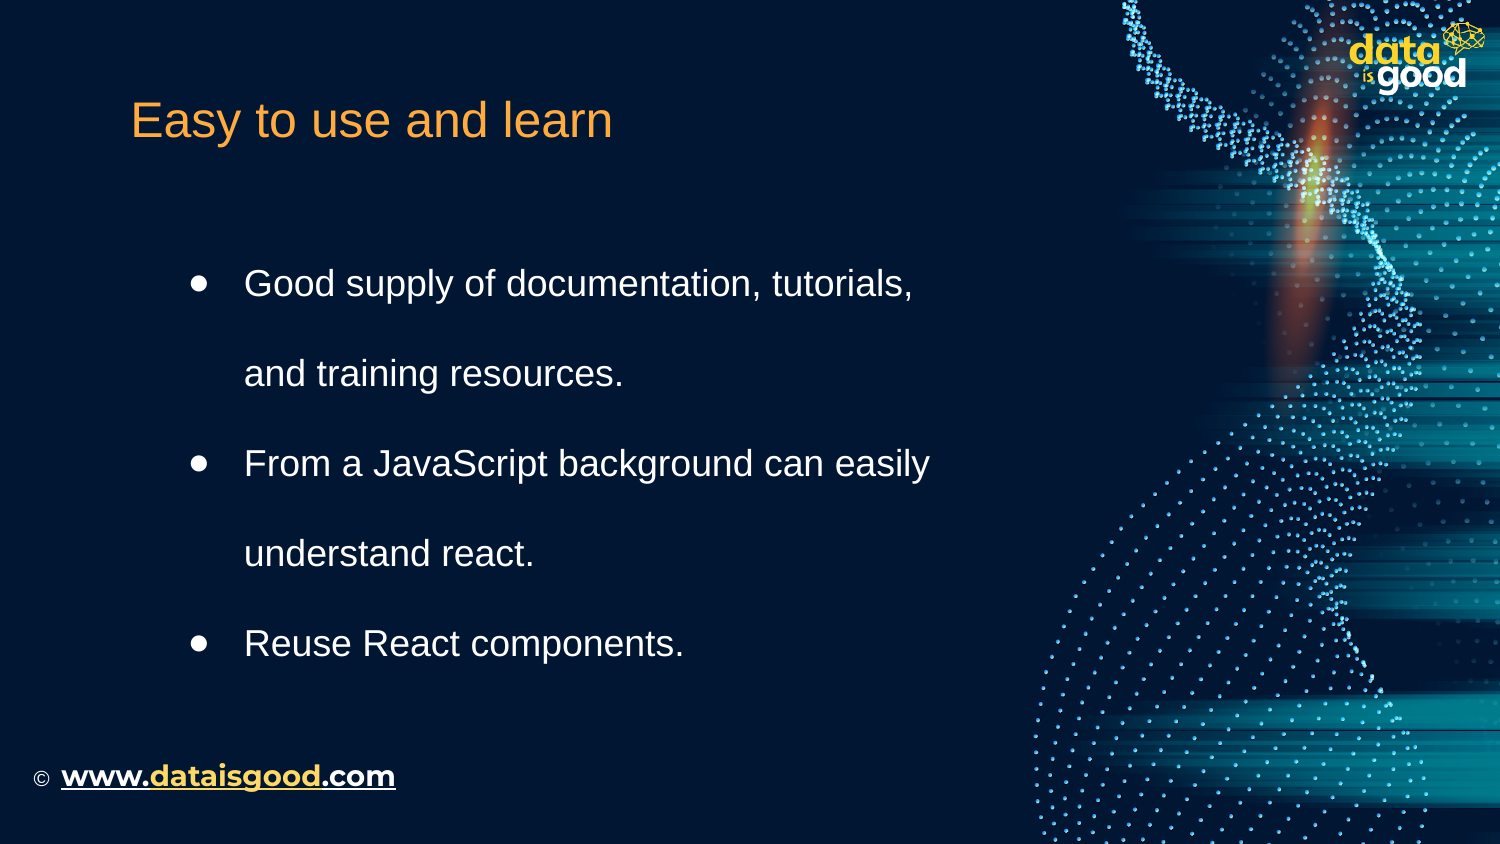

# Easy to use and learn
Good supply of documentation, tutorials, and training resources.
From a JavaScript background can easily understand react.
Reuse React components.